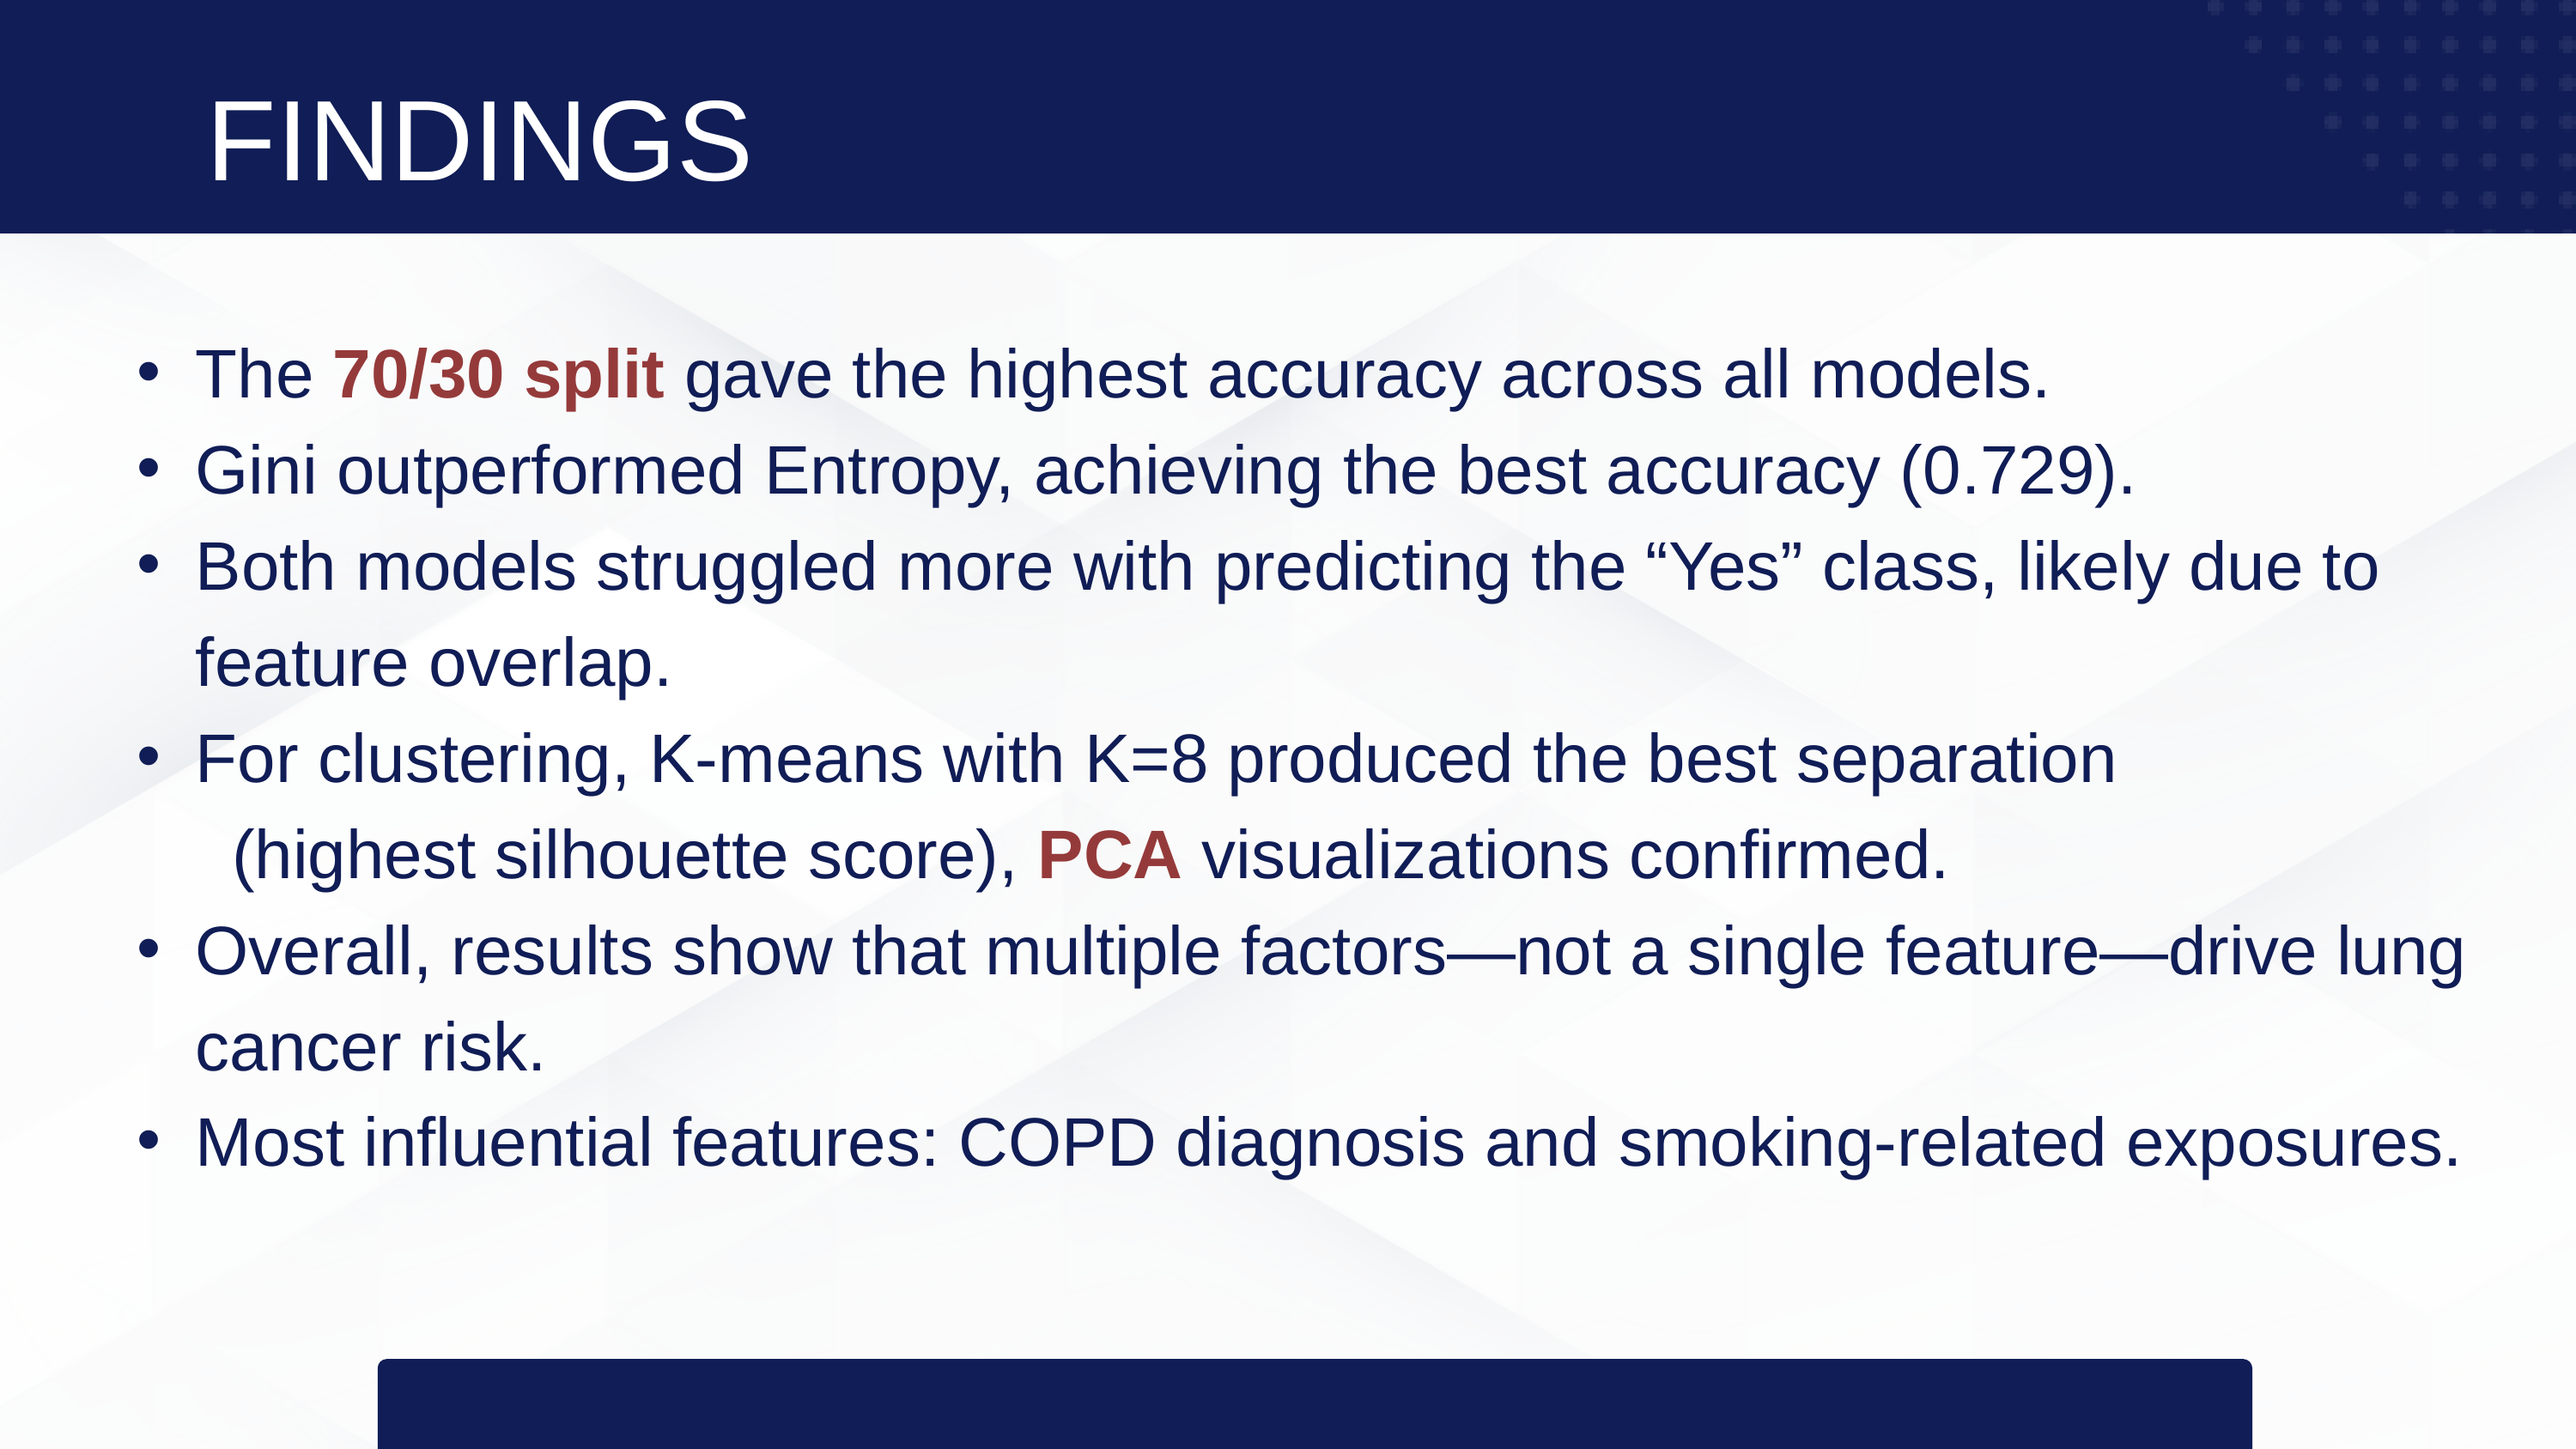

FINDINGS
The 70/30 split gave the highest accuracy across all models.
Gini outperformed Entropy, achieving the best accuracy (0.729).
Both models struggled more with predicting the “Yes” class, likely due to feature overlap.
For clustering, K-means with K=8 produced the best separation
        (highest silhouette score), PCA visualizations confirmed.
Overall, results show that multiple factors—not a single feature—drive lung cancer risk.
Most influential features: COPD diagnosis and smoking-related exposures.